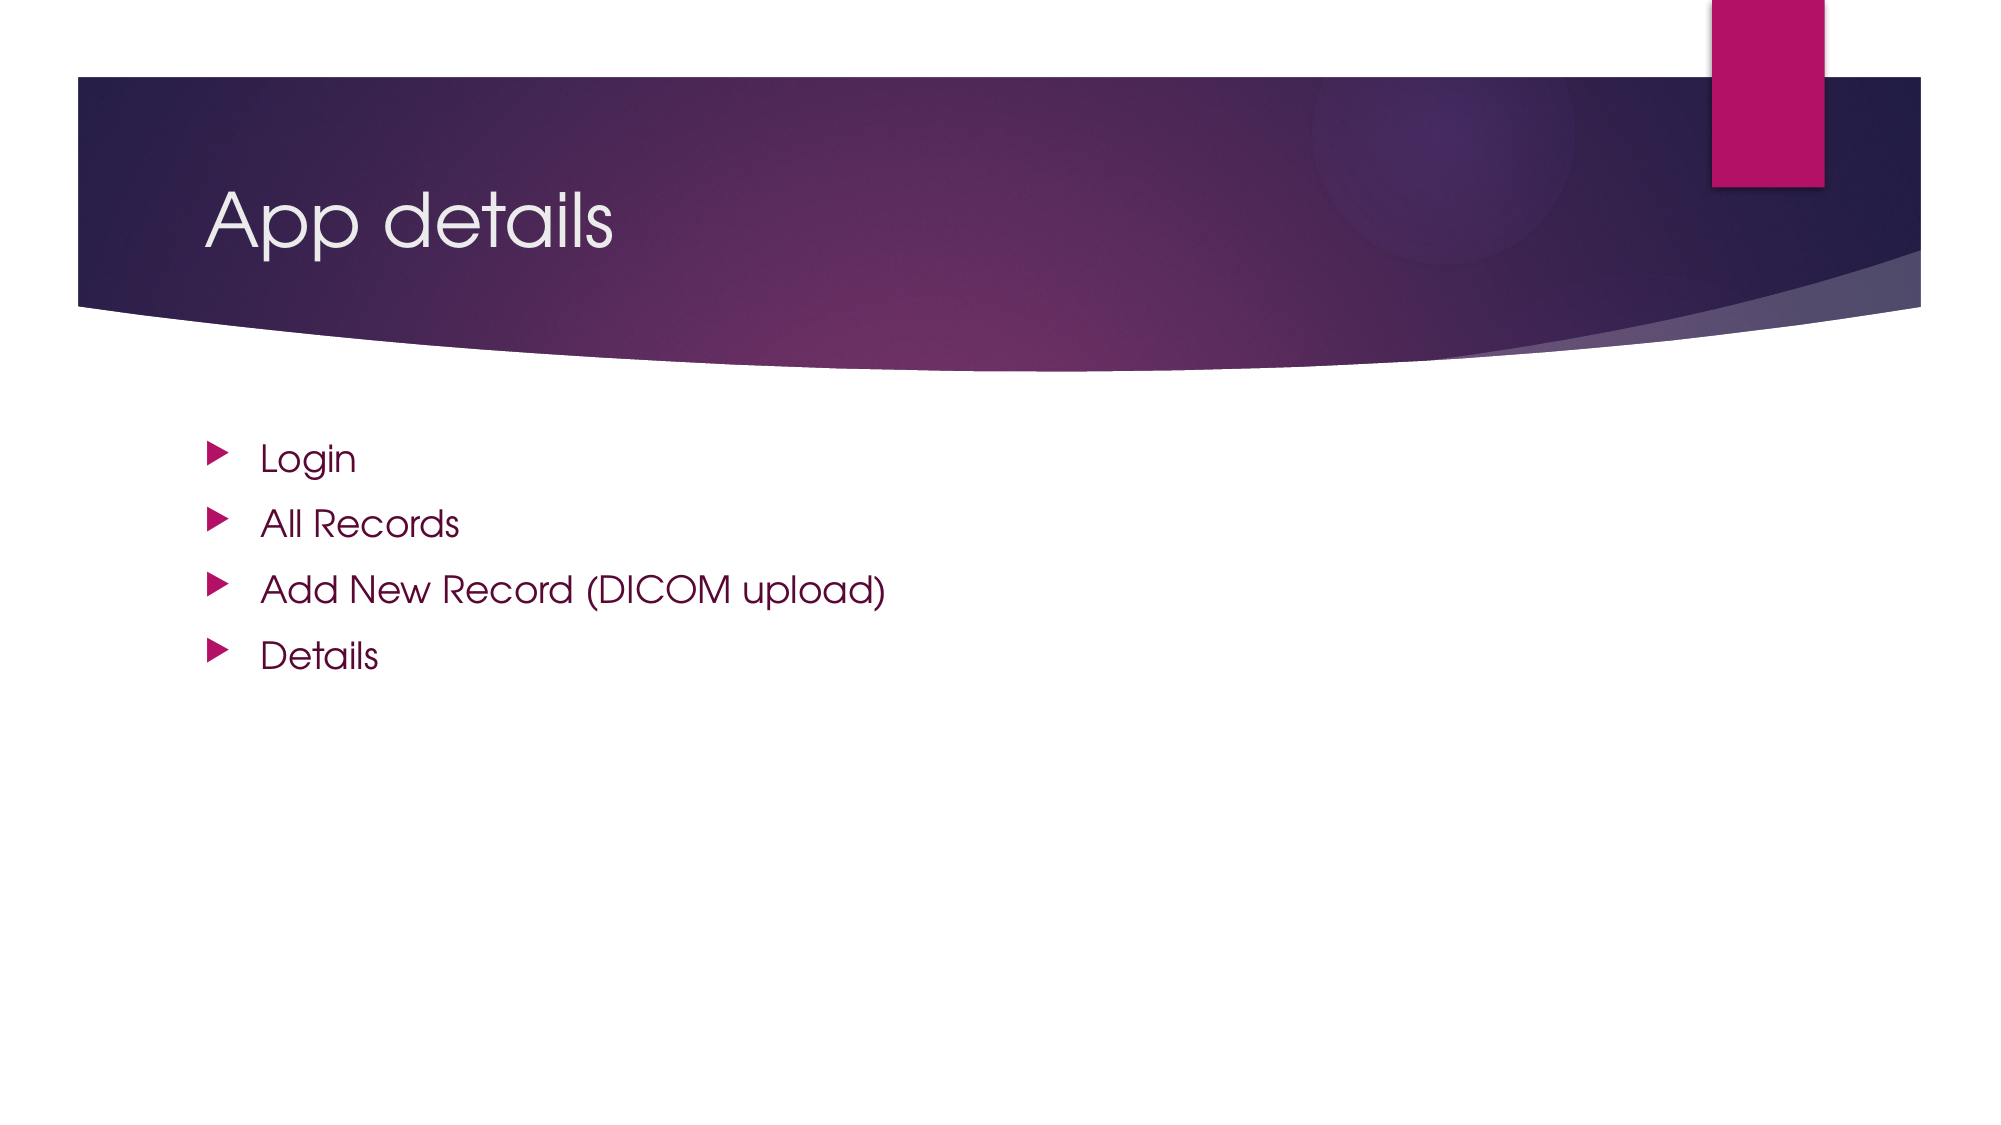

# App details
Login
All Records
Add New Record (DICOM upload)
Details